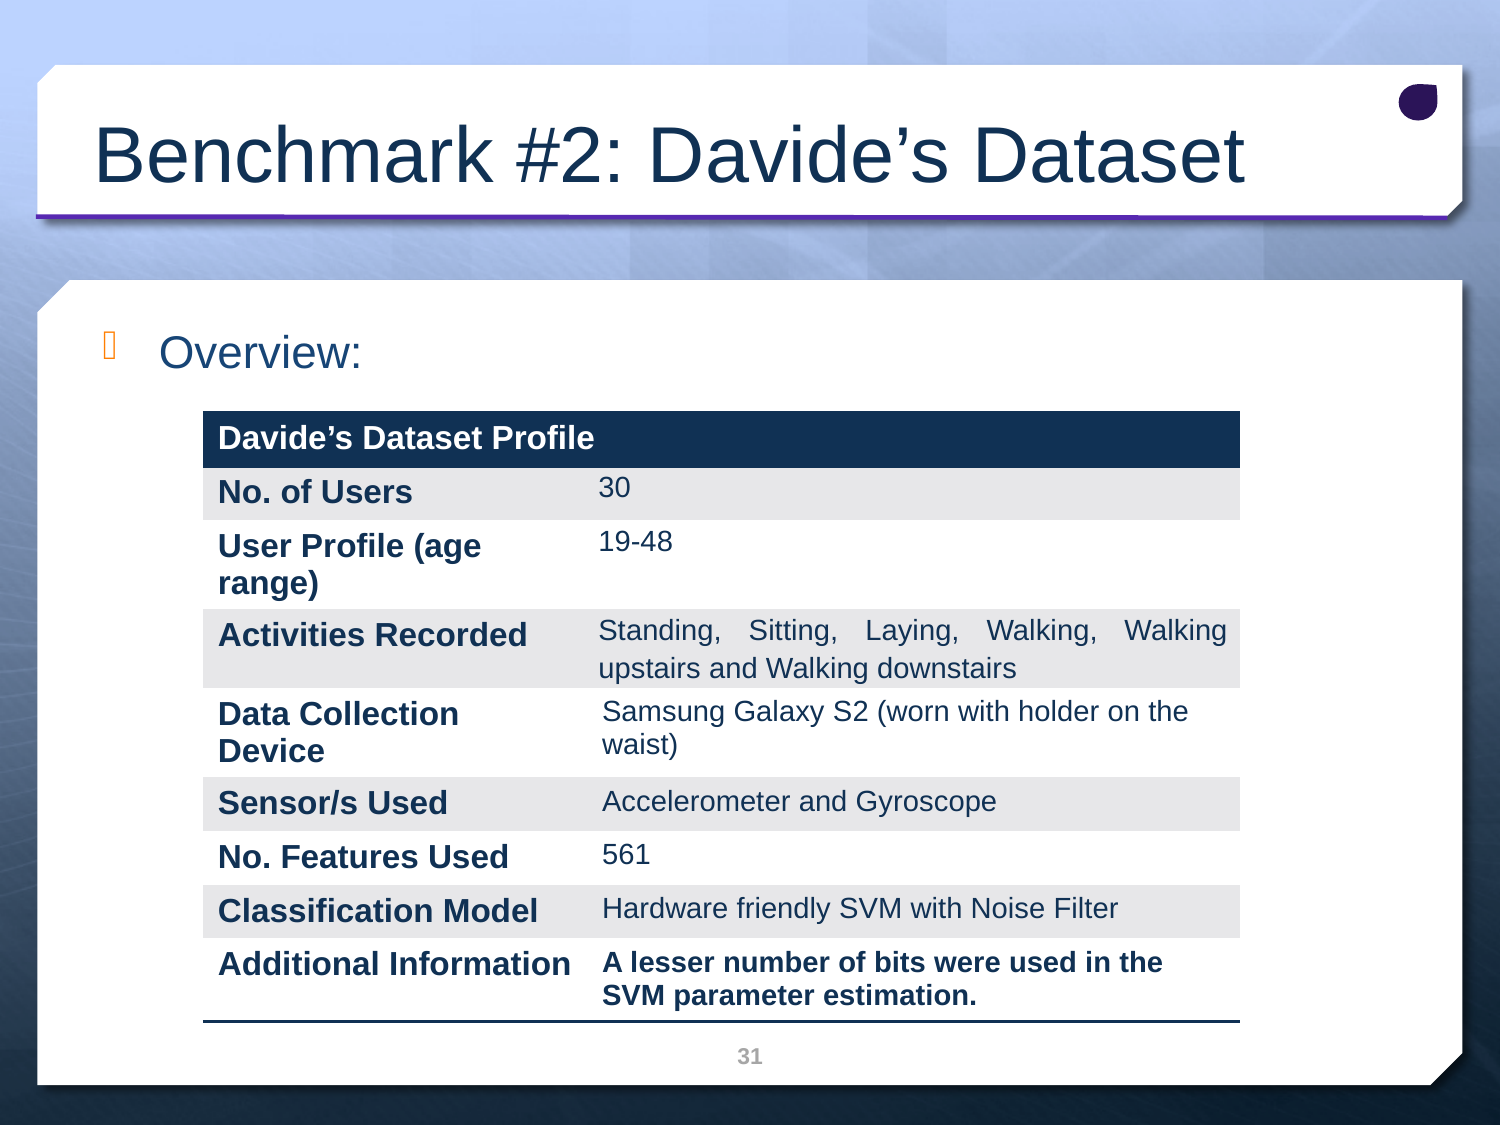

# Benchmark #2: Davide’s Dataset
Overview:

| Davide’s Dataset Profile |  |
| --- | --- |
| No. of Users | 30 |
| User Profile (age range) | 19-48 |
| Activities Recorded | Standing, Sitting, Laying, Walking, Walking upstairs and Walking downstairs |
| Data Collection Device | Samsung Galaxy S2 (worn with holder on the waist) |
| Sensor/s Used | Accelerometer and Gyroscope |
| No. Features Used | 561 |
| Classification Model | Hardware friendly SVM with Noise Filter |
| Additional Information | A lesser number of bits were used in the SVM parameter estimation. |
31